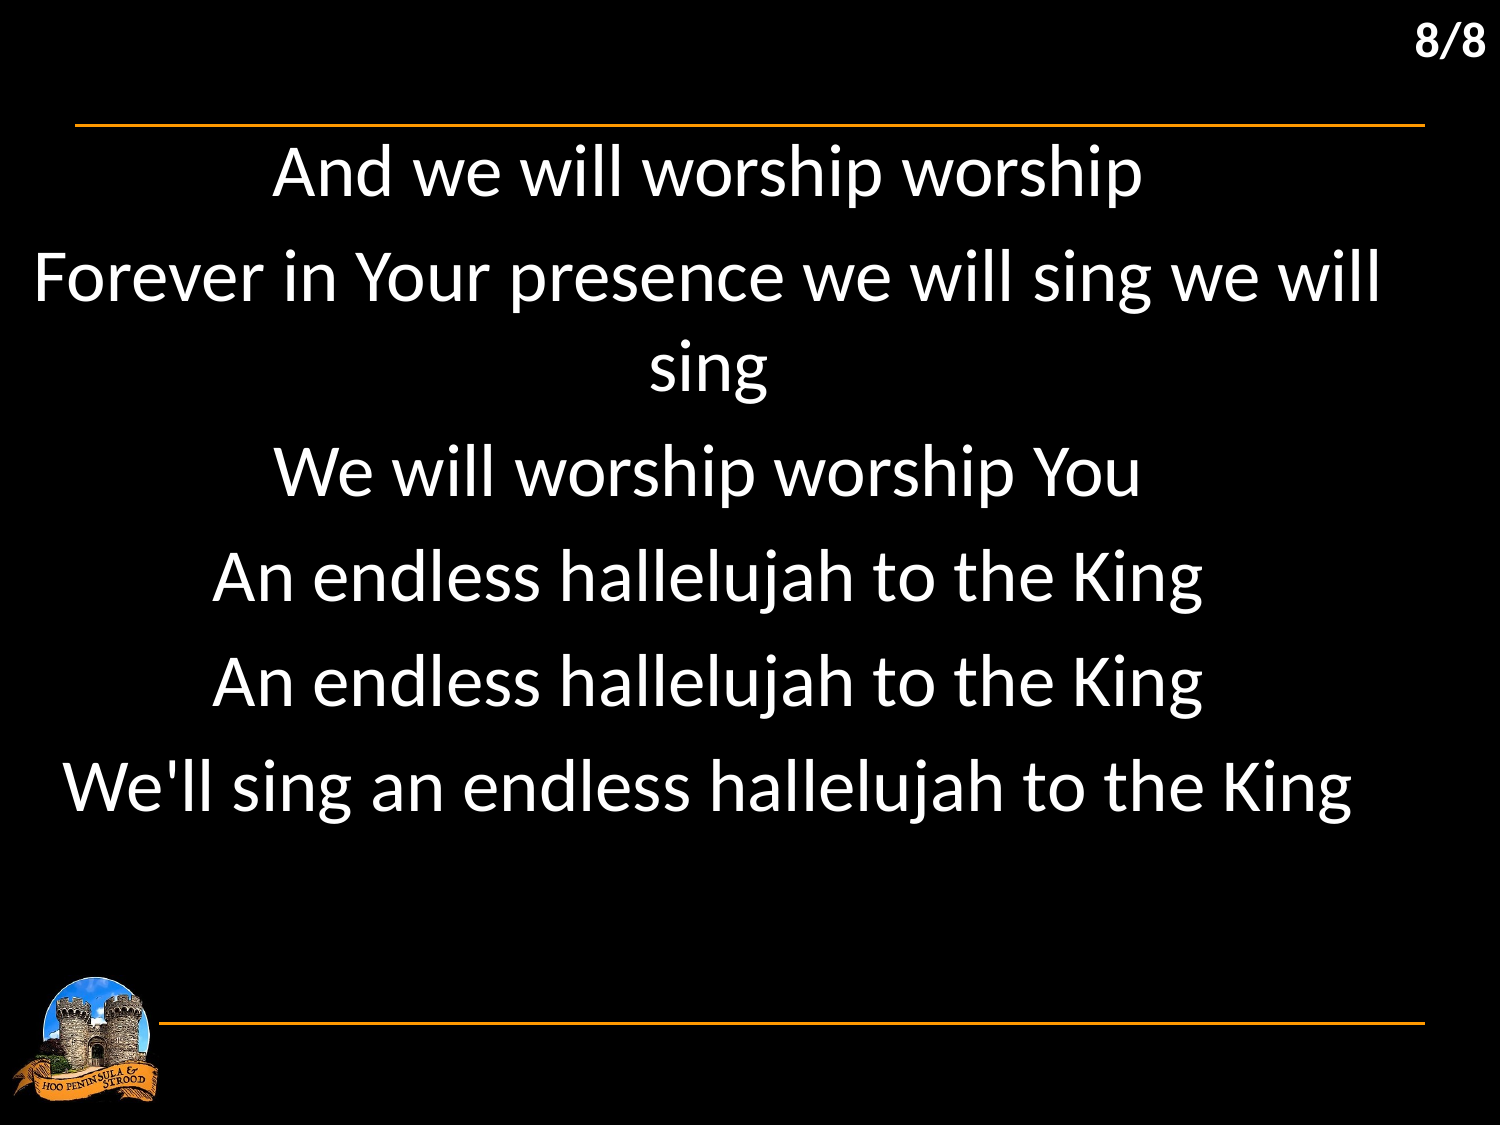

8/8
And we will worship worship
Forever in Your presence we will sing we will sing
We will worship worship You
An endless hallelujah to the King
An endless hallelujah to the King
We'll sing an endless hallelujah to the King